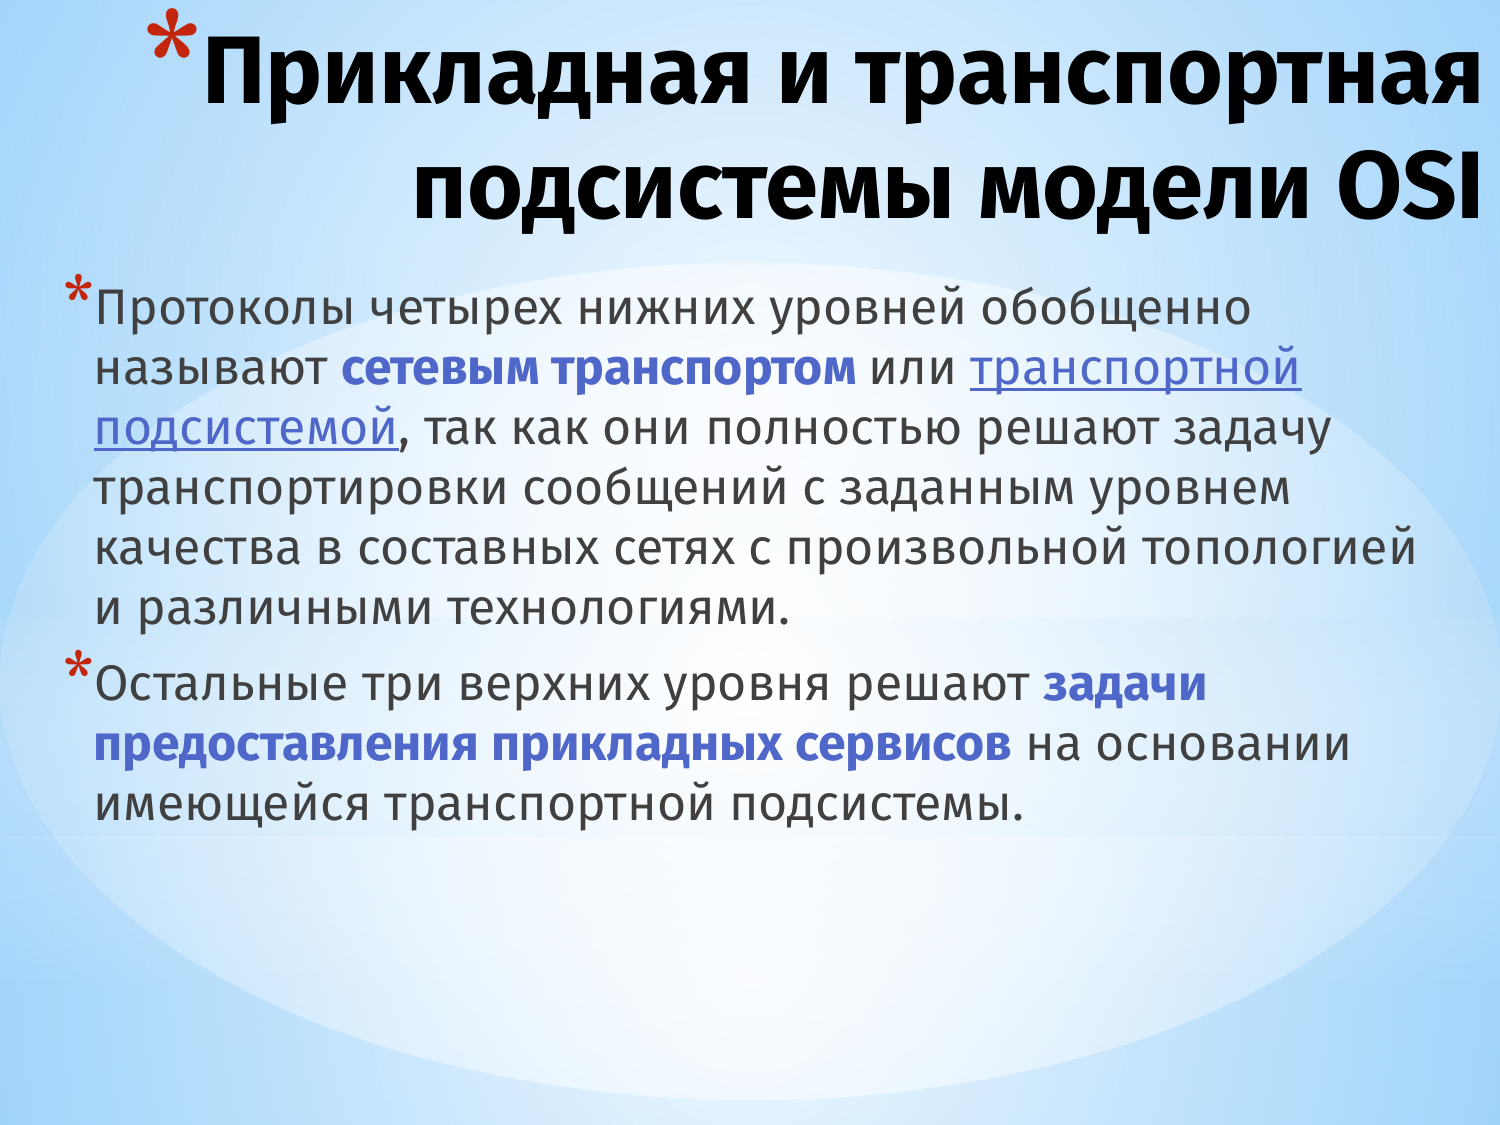

# Прикладная и транспортная подсистемы модели OSI
Протоколы четырех нижних уровней обобщенно называют сетевым транспортом или транспортной подсистемой, так как они полностью решают задачу транспортировки сообщений с заданным уровнем качества в составных сетях с произвольной топологией и различными технологиями.
Остальные три верхних уровня решают задачи предоставления прикладных сервисов на основании имеющейся транспортной подсистемы.